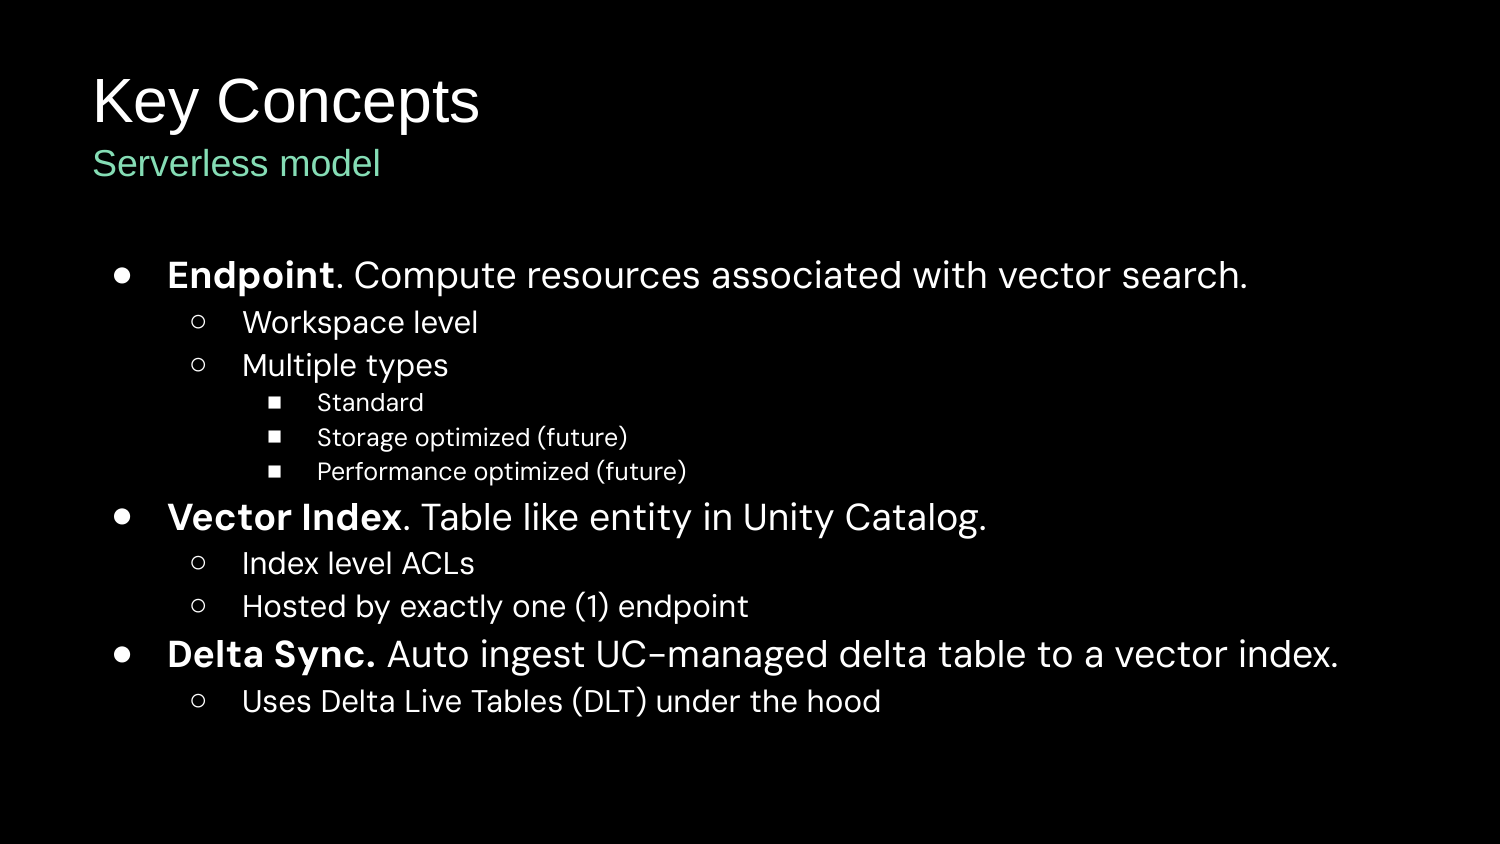

# Key Concepts
Serverless model
Endpoint. Compute resources associated with vector search.
Workspace level
Multiple types
Standard
Storage optimized (future)
Performance optimized (future)
Vector Index. Table like entity in Unity Catalog.
Index level ACLs
Hosted by exactly one (1) endpoint
Delta Sync. Auto ingest UC-managed delta table to a vector index.
Uses Delta Live Tables (DLT) under the hood